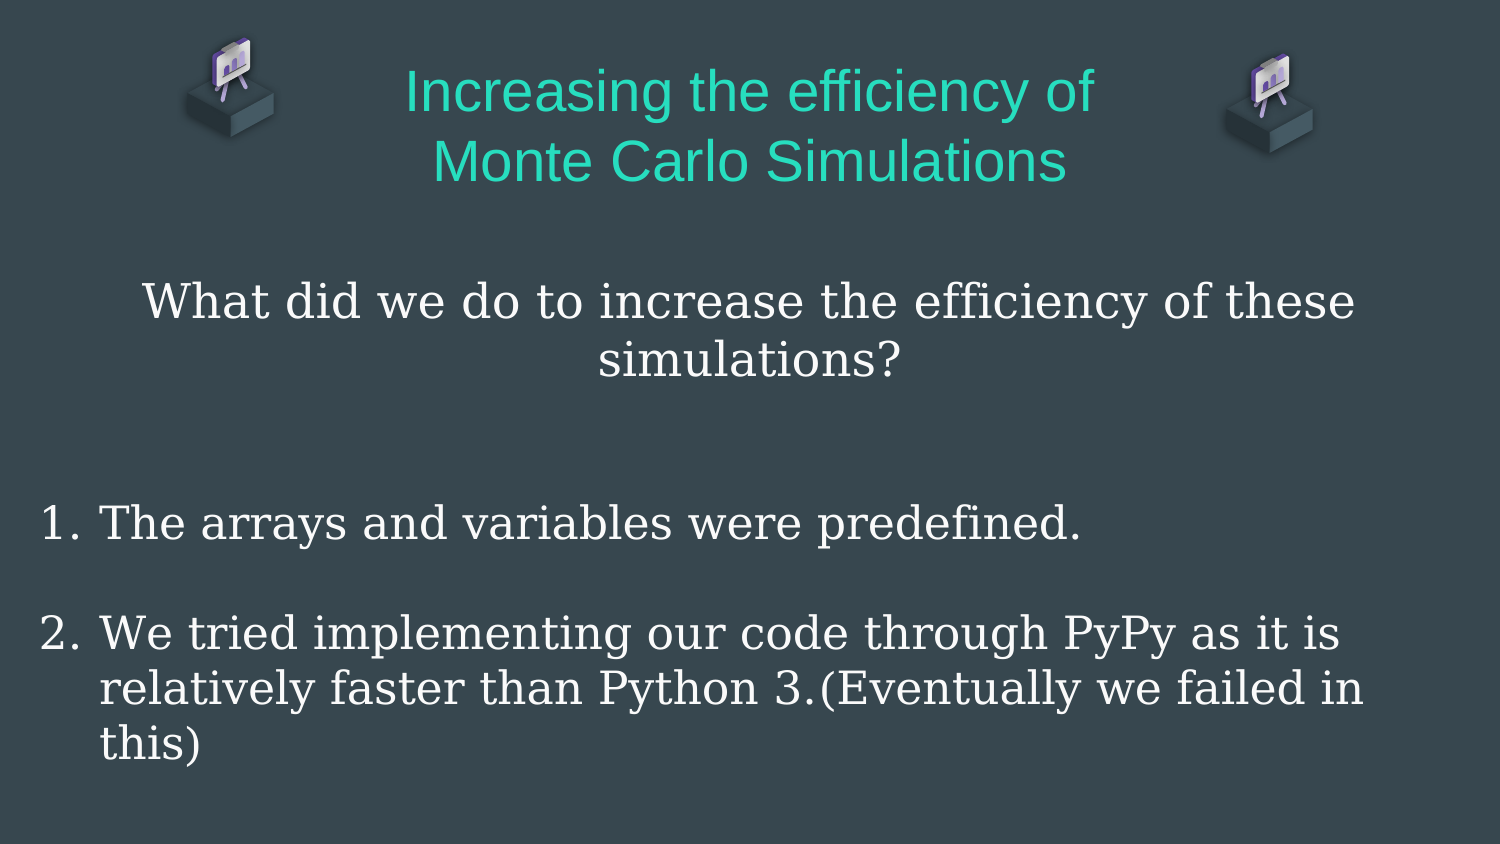

Increasing the efficiency of Monte Carlo Simulations

What did we do to increase the efficiency of these simulations?

The arrays and variables were predefined.

We tried implementing our code through PyPy as it is relatively faster than Python 3.(Eventually we failed in this)